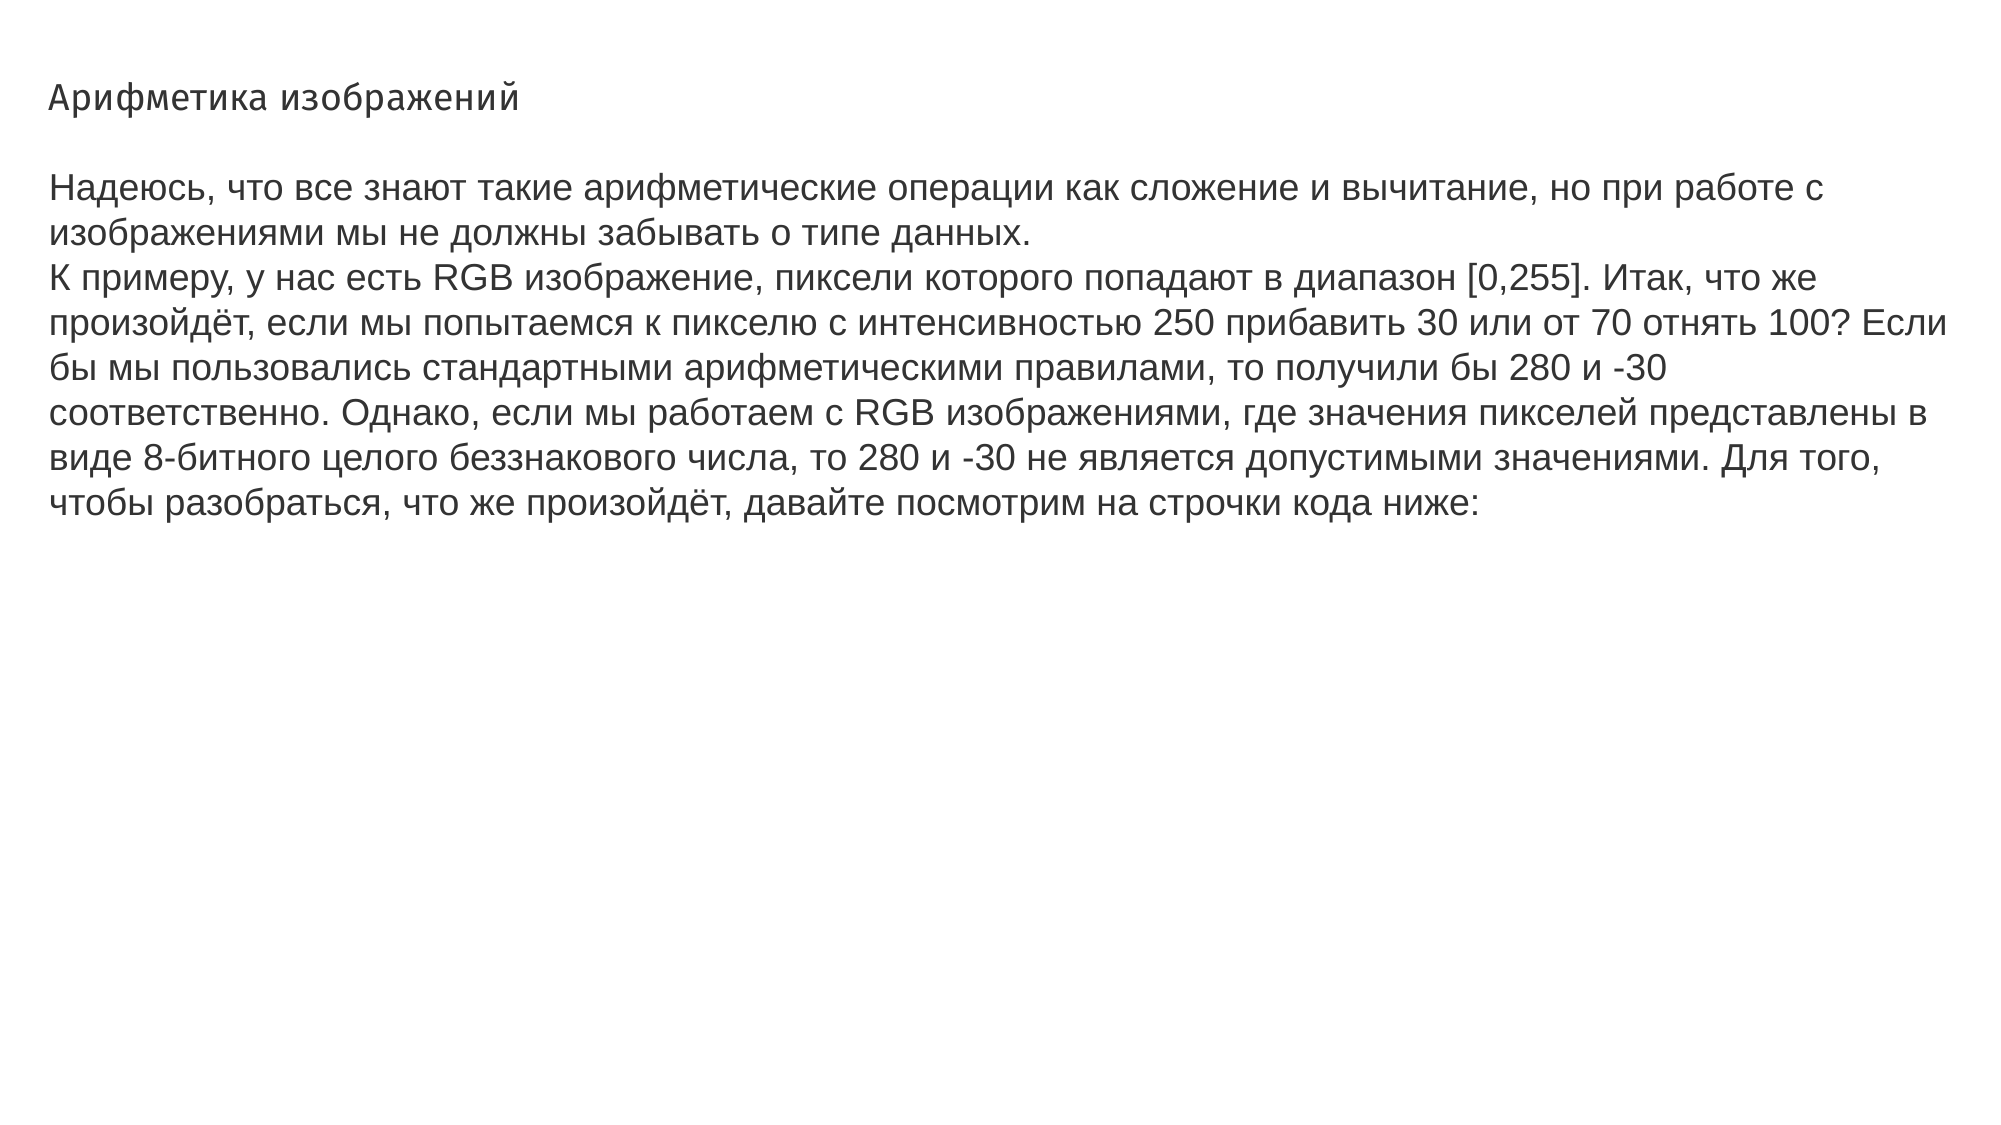

Арифметика изображений
Надеюсь, что все знают такие арифметические операции как сложение и вычитание, но при работе с изображениями мы не должны забывать о типе данных.
К примеру, у нас есть RGB изображение, пиксели которого попадают в диапазон [0,255]. Итак, что же произойдёт, если мы попытаемся к пикселю с интенсивностью 250 прибавить 30 или от 70 отнять 100? Если бы мы пользовались стандартными арифметическими правилами, то получили бы 280 и -30 соответственно. Однако, если мы работаем с RGB изображениями, где значения пикселей представлены в виде 8-битного целого беззнакового числа, то 280 и -30 не является допустимыми значениями. Для того, чтобы разобраться, что же произойдёт, давайте посмотрим на строчки кода ниже: